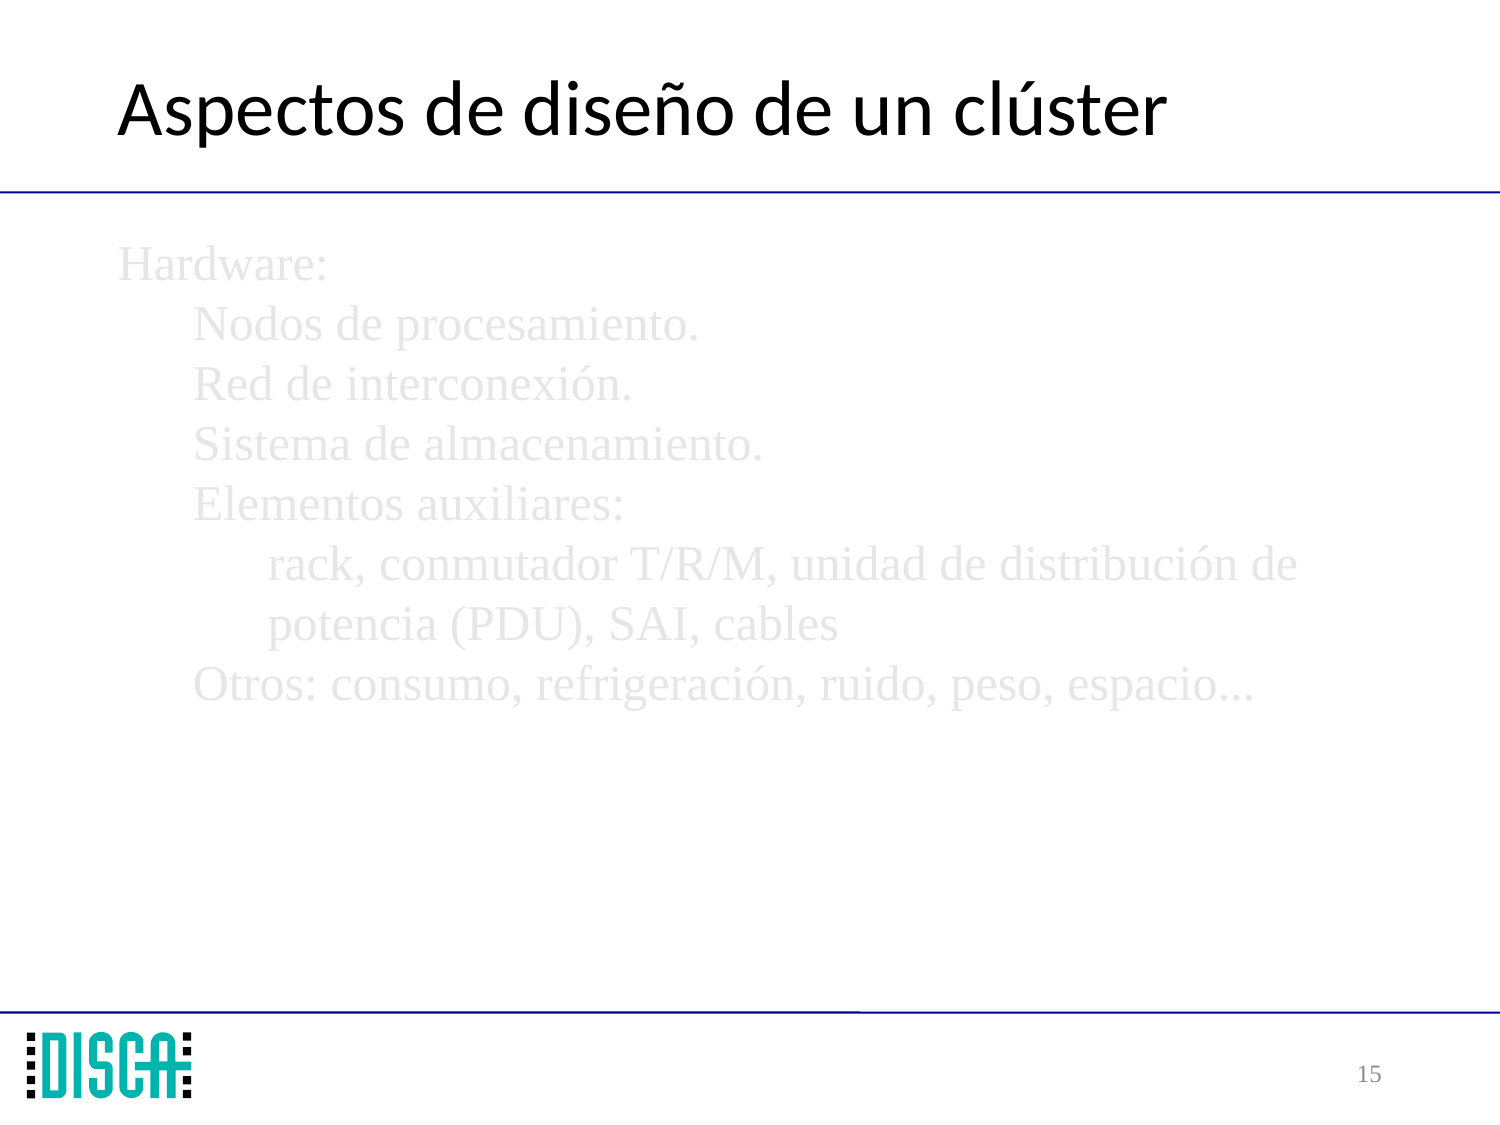

# Aspectos de diseño de un clúster
Hardware:
Nodos de procesamiento.
Red de interconexión.
Sistema de almacenamiento.
Elementos auxiliares:
rack, conmutador T/R/M, unidad de distribución de potencia (PDU), SAI, cables
Otros: consumo, refrigeración, ruido, peso, espacio...
15